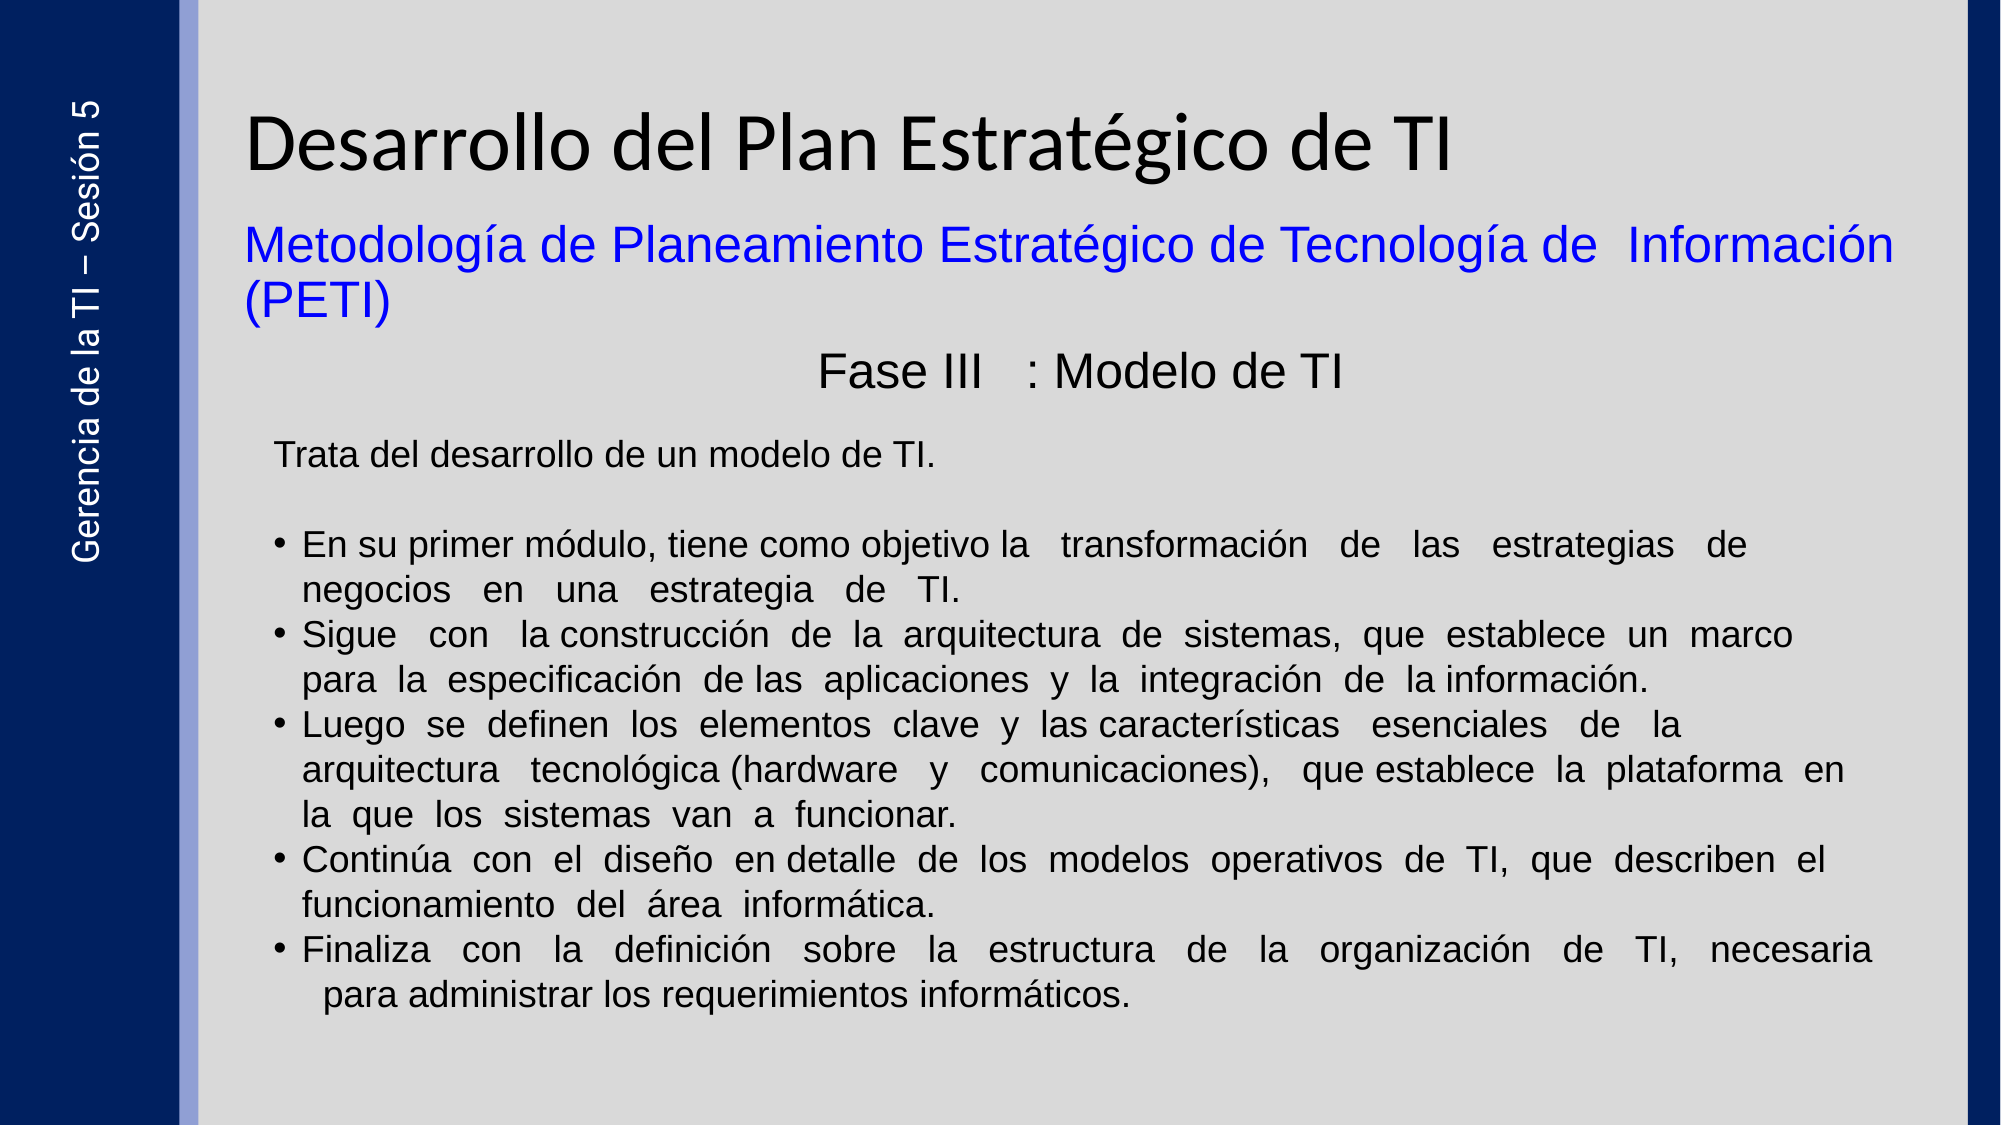

Desarrollo del Plan Estratégico de TI
Metodología de Planeamiento Estratégico de Tecnología de  Información (PETI)
Fase III   : Modelo de TI
Trata del desarrollo de un modelo de TI.

En su primer módulo, tiene como objetivo la   transformación   de   las   estrategias   de   negocios   en   una   estrategia   de   TI.
Sigue   con   la construcción  de  la  arquitectura  de  sistemas,  que  establece  un  marco  para  la  especificación  de las  aplicaciones  y  la  integración  de  la información.
Luego  se  definen  los  elementos  clave  y  las características   esenciales   de   la   arquitectura   tecnológica (hardware   y   comunicaciones),   que establece  la  plataforma  en  la  que  los  sistemas  van  a  funcionar.
Continúa  con  el  diseño  en detalle  de  los  modelos  operativos  de  TI,  que  describen  el  funcionamiento  del  área  informática.
Finaliza   con   la   definición   sobre   la   estructura   de   la   organización   de   TI,   necesaria   para administrar los requerimientos informáticos.
Gerencia de la TI – Sesión 5